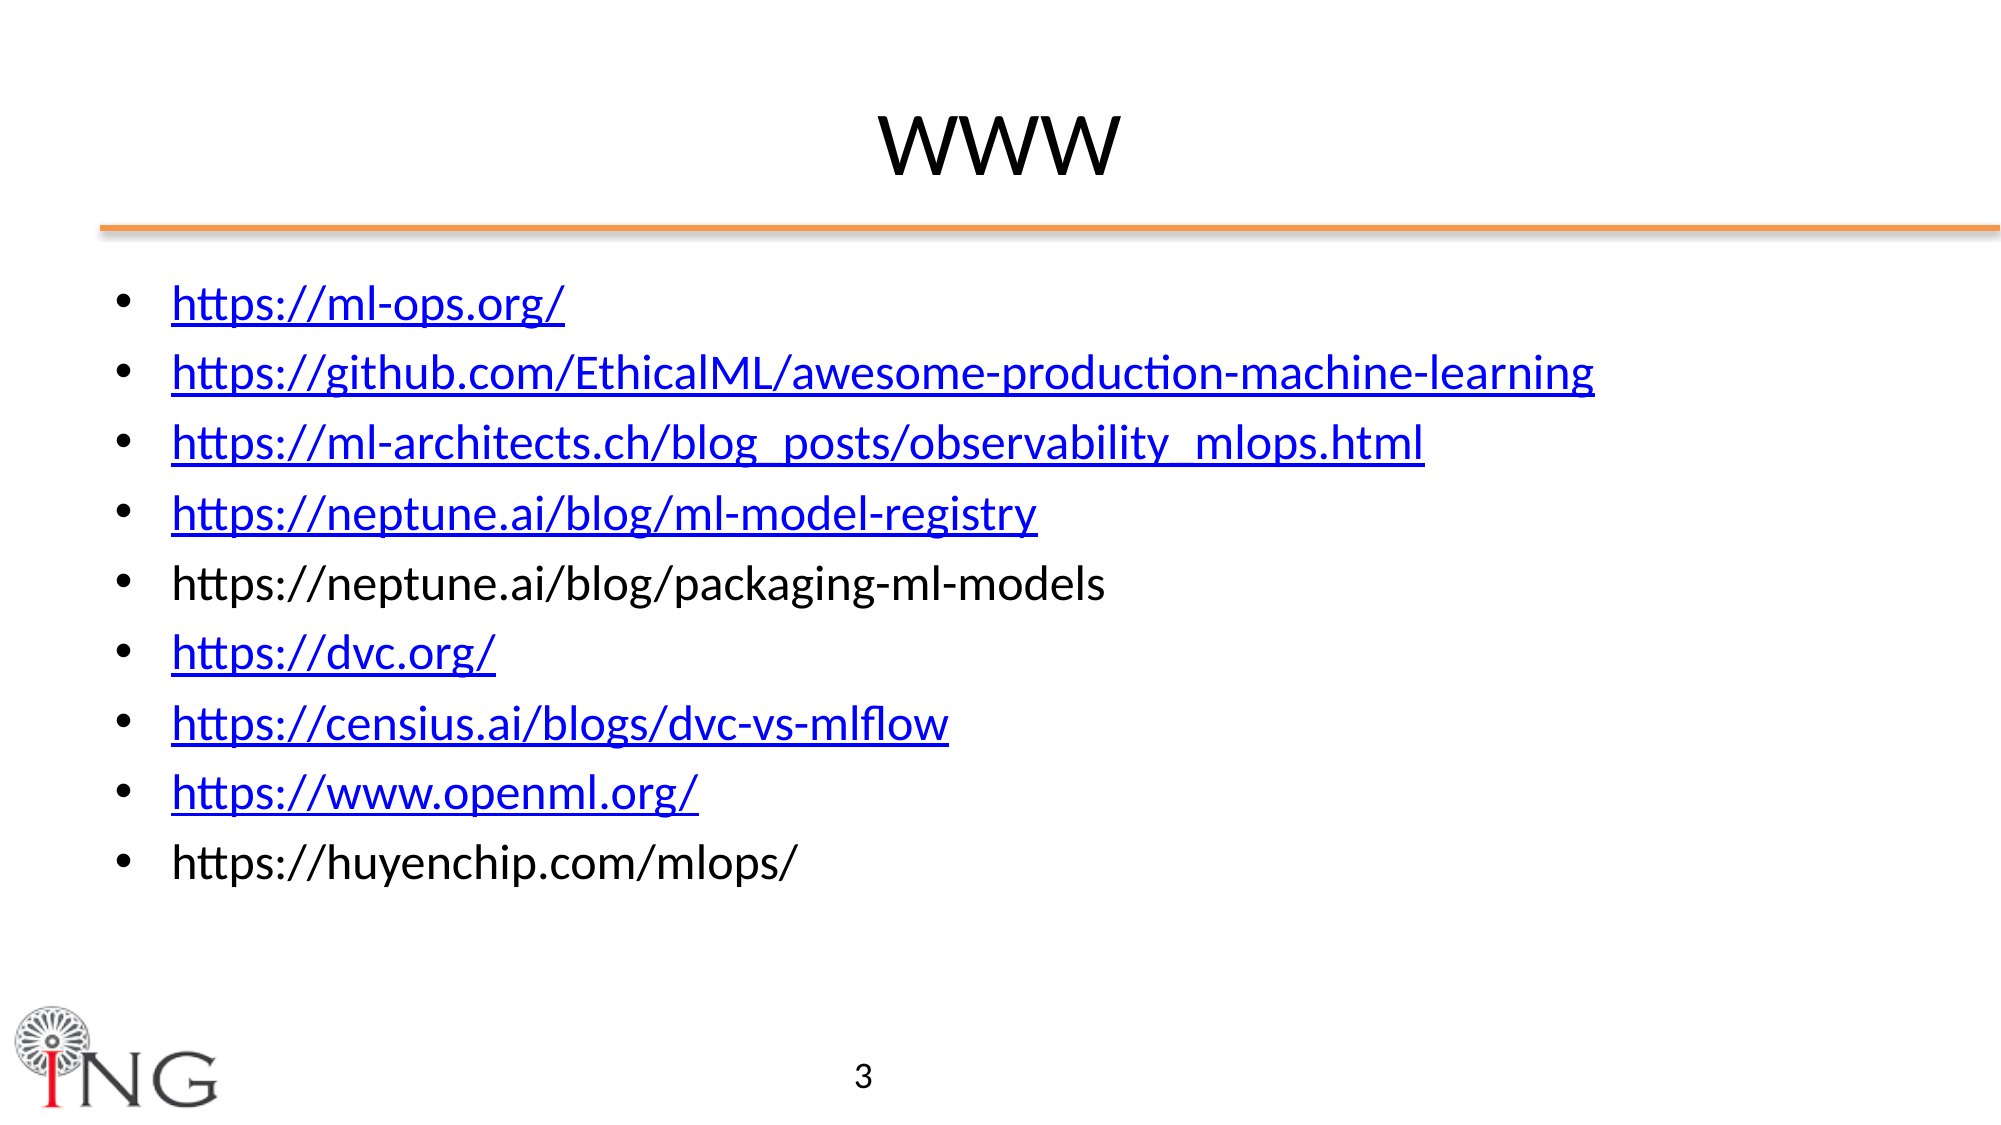

# WWW
https://ml-ops.org/
https://github.com/EthicalML/awesome-production-machine-learning
https://ml-architects.ch/blog_posts/observability_mlops.html
https://neptune.ai/blog/ml-model-registry
https://neptune.ai/blog/packaging-ml-models
https://dvc.org/
https://censius.ai/blogs/dvc-vs-mlflow
https://www.openml.org/
https://huyenchip.com/mlops/
3